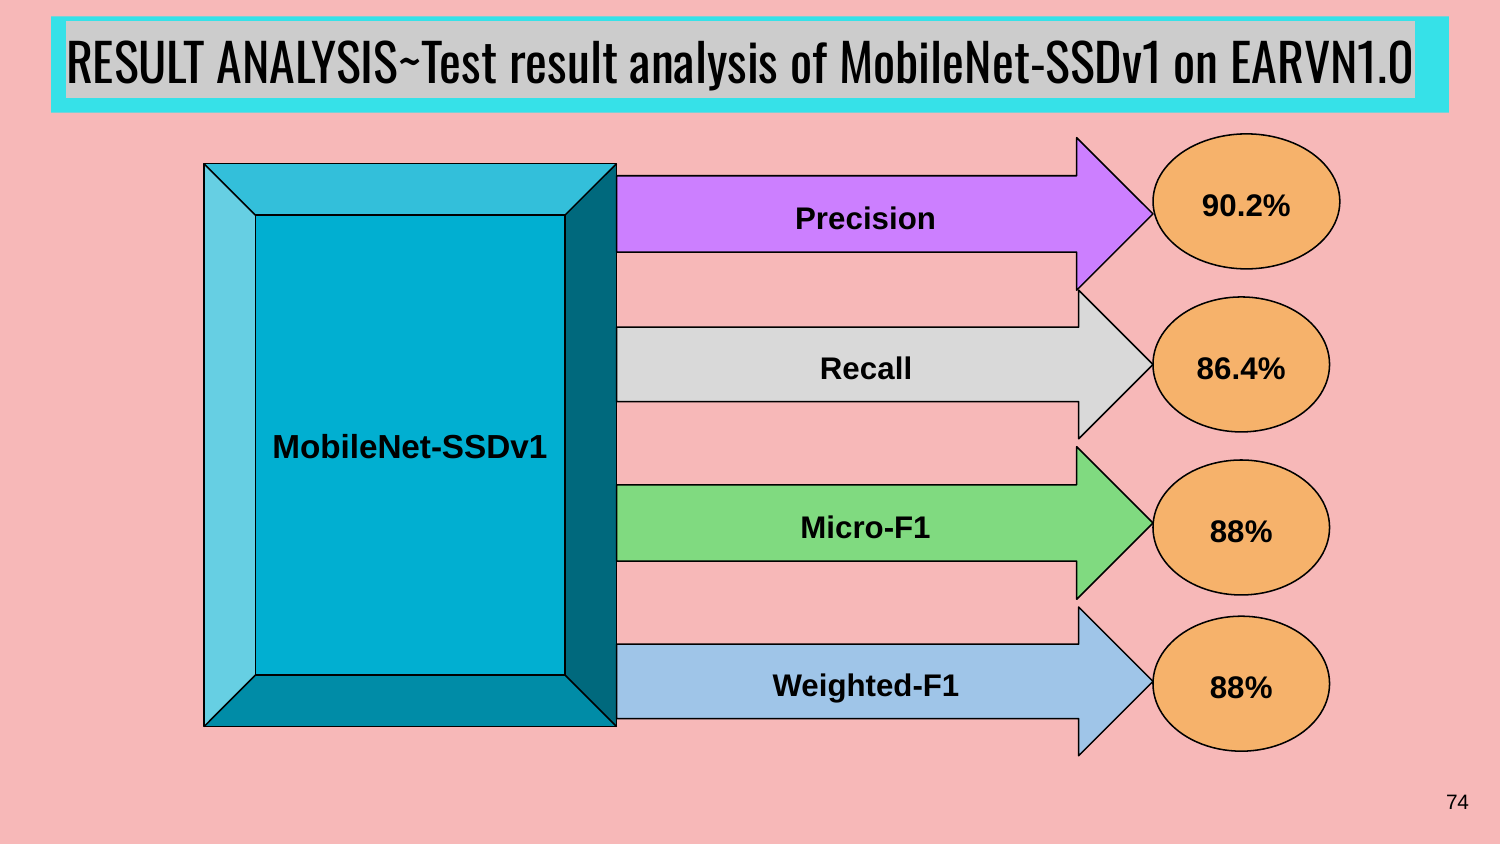

# RESULT ANALYSIS~Test result analysis of MobileNet-SSDv1 on EARVN1.0
90.2%
Precision
MobileNet-SSDv1
Recall
86.4%
Micro-F1
88%
Weighted-F1
88%

74